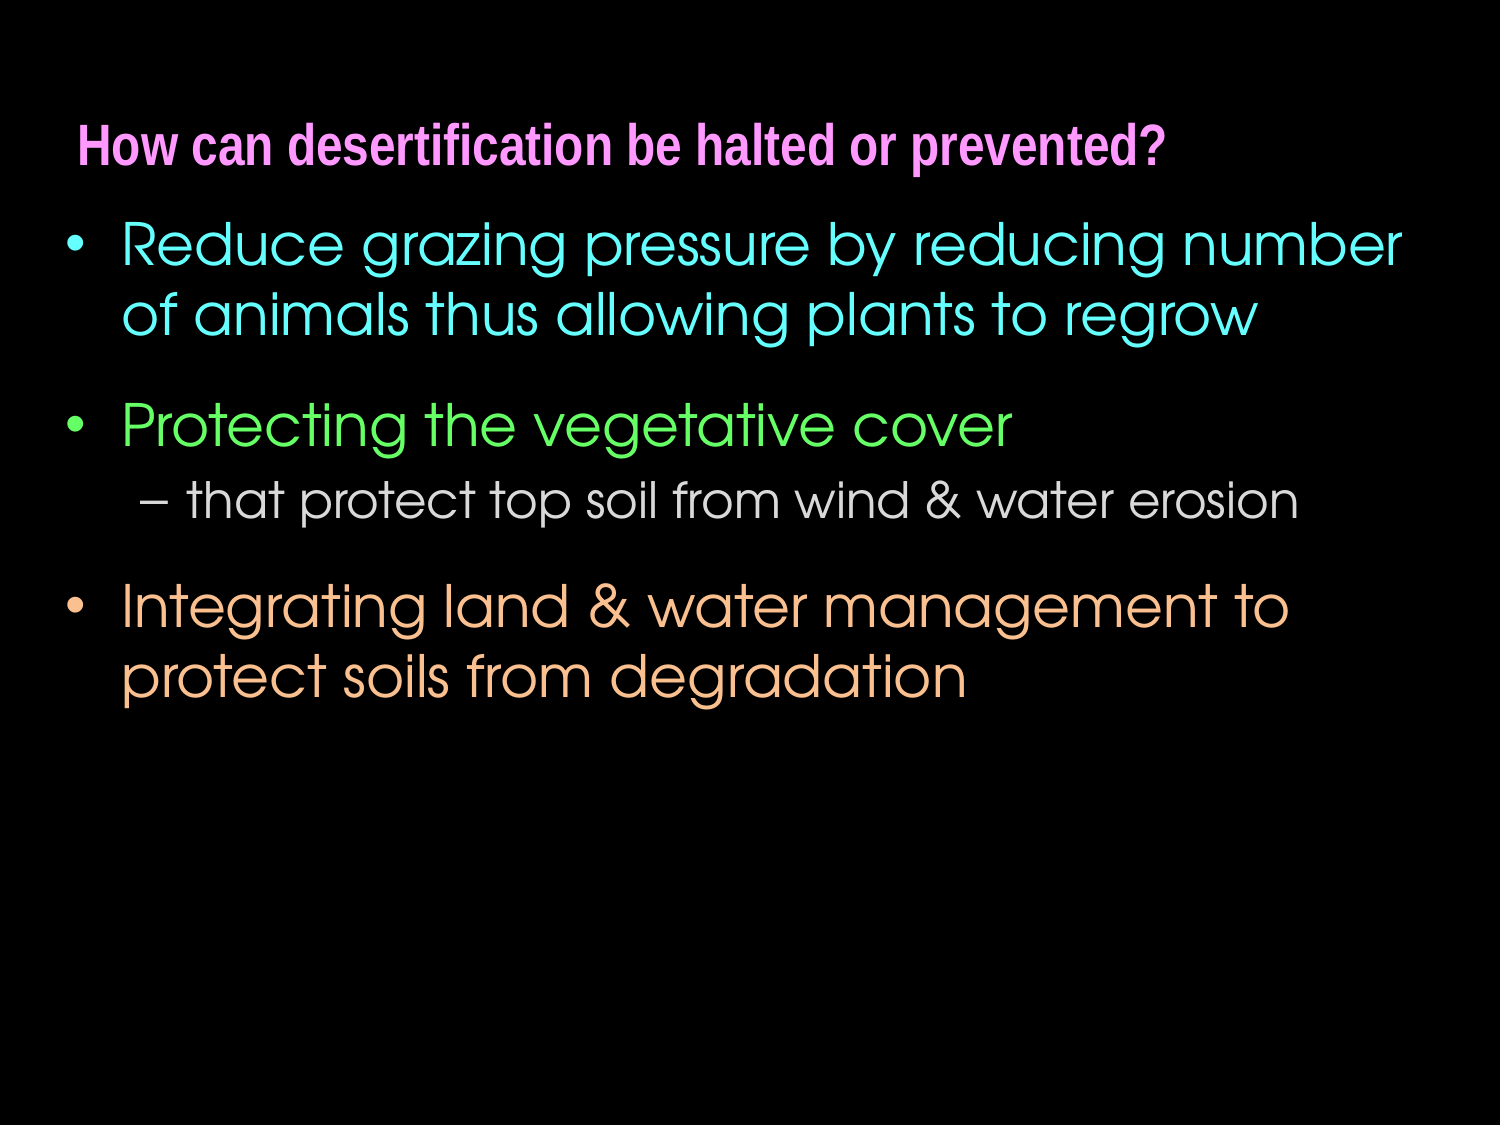

How can desertification be halted or prevented?
Reduce grazing pressure by reducing number of animals thus allowing plants to regrow

Protecting the vegetative cover
that protect top soil from wind & water erosion

Integrating land & water management to protect soils from degradation